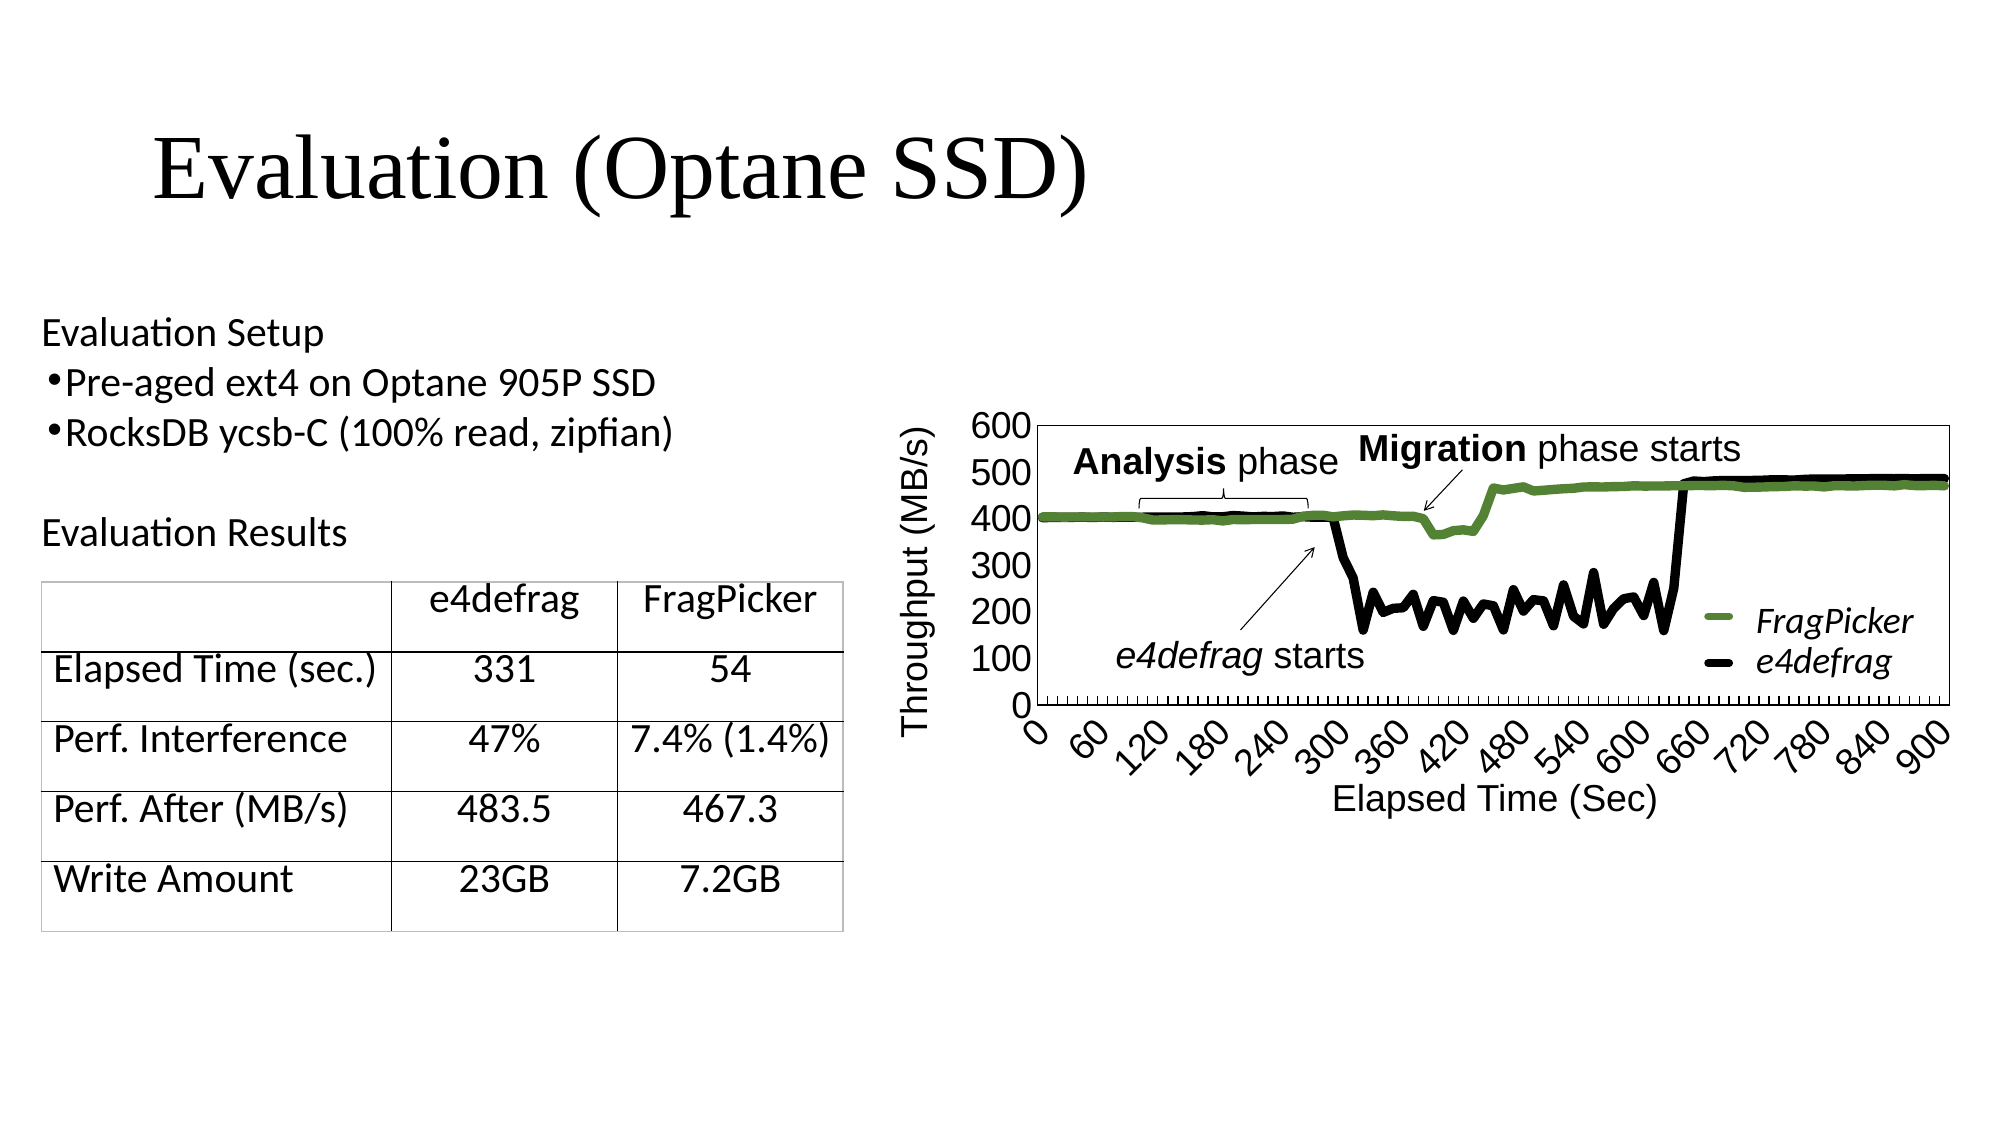

# Evaluation (Optane SSD)
Evaluation Setup
Pre-aged ext4 on Optane 905P SSD
RocksDB ycsb-C (100% read, zipfian)

Evaluation Results

Migration phase starts
Analysis phase
Throughput (MB/s)
FragPicker
e4defrag
e4defrag starts
Elapsed Time (Sec)

### Chart

| Category |  |  |
|---|---|---|
| 0 | 401.98 | 403.61 |
| 10 | 402.47 | 403.78 |
| 20 | 402.52 | 403.23 |
| 30 | 402.57 | 403.37 |
| 40 | 403.26 | 403.44 |
| 50 | 402.22 | 403.37 |
| 60 | 403.41 | 403.51 |
| 70 | 402.69 | 403.43 |
| 80 | 402.86 | 404.37 |
| 90 | 402.86 | 404.23 |
| 100 | 402.92 | 401.58 |
| 110 | 403.52 | 397.05 |
| 120 | 403.38 | 397.2 |
| 130 | 403.42 | 397.75 |
| 140 | 403.49 | 397.64 |
| 150 | 404.26 | 397.05 |
| 160 | 406.26 | 396.78 |
| 170 | 403.55 | 397.68 |
| 180 | 403.83 | 395.01 |
| 190 | 406.51 | 398.05 |
| 200 | 405.36 | 397.6 |
| 210 | 403.66 | 398.03 |
| 220 | 404.7 | 398.0 |
| 230 | 404.34 | 398.19 |
| 240 | 405.61 | 398.03 |
| 250 | 402.86 | 398.78 |
| 260 | 404.1 | 405.18 |
| 270 | 402.98 | 407.04 |
| 280 | 403.2 | 407.2 |
| 290 | 402.7 | 403.71 |
| 300 | 316.62 | 405.88 |
| 310 | 272.74 | 407.71 |
| 320 | 160.49 | 407.1 |
| 330 | 241.83999999999997 | 406.11 |
| 340 | 198.55 | 407.9 |
| 350 | 207.31 | 406.04 |
| 360 | 208.52 | 404.58 |
| 370 | 237.51 | 404.99 |
| 380 | 168.69 | 399.8 |
| 390 | 224.04 | 365.13 |
| 400 | 220.21 | 365.99 |
| 410 | 160.01 | 374.08 |
| 420 | 222.95 | 375.9 |
| 430 | 185.93 | 372.54 |
| 440 | 216.61 | 406.34 |
| 450 | 212.76 | 465.71 |
| 460 | 160.92 | 461.47 |
| 470 | 247.42000000000002 | 464.89 |
| 480 | 201.33 | 468.1 |
| 490 | 226.02 | 459.29 |
| 500 | 223.44 | 460.77 |
| 510 | 169.72 | 462.49 |
| 520 | 257.67 | 464.04 |
| 530 | 190.22 | 465.09 |
| 540 | 173.88 | 467.86 |
| 550 | 284.36 | 467.99 |
| 560 | 173.09 | 467.84 |
| 570 | 206.97 | 468.67 |
| 580 | 227.98 | 468.87 |
| 590 | 231.88 | 470.4 |
| 600 | 191.75 | 469.8 |
| 610 | 263.0 | 469.96 |
| 620 | 159.34 | 470.03 |
| 630 | 250.47 | 470.54 |
| 640 | 474.73 | 470.45 |
| 650 | 480.62 | 470.86 |
| 660 | 479.41 | 470.93 |
| 670 | 480.93 | 470.73 |
| 680 | 481.73 | 471.38 |
| 690 | 481.62 | 470.31 |
| 700 | 481.41 | 467.16 |
| 710 | 481.93 | 467.29 |
| 720 | 482.41 | 467.83 |
| 730 | 483.46 | 468.67 |
| 740 | 483.03 | 468.87 |
| 750 | 482.65 | 470.4 |
| 760 | 484.1 | 469.8 |
| 770 | 484.98 | 469.96 |
| 780 | 484.88 | 468.03 |
| 790 | 484.72 | 470.54 |
| 800 | 484.96 | 470.45 |
| 810 | 485.66 | 469.86 |
| 820 | 485.55 | 470.93 |
| 830 | 485.69 | 471.73 |
| 840 | 485.69 | 471.38 |
| 850 | 485.57 | 470.31 |
| 860 | 485.9 | 472.86 |
| 870 | 485.38 | 470.93 |
| 880 | 485.83 | 470.73 |
| 890 | 485.99 | 471.38 |
| 900 | 486.09 | 470.31 |
|  | e4defrag | FragPicker |
| --- | --- | --- |
| Elapsed Time (sec.) | 331 | 54 |
| Perf. Interference | 47% | 7.4% (1.4%) |
| Perf. After (MB/s) | 483.5 | 467.3 |
| Write Amount | 23GB | 7.2GB |